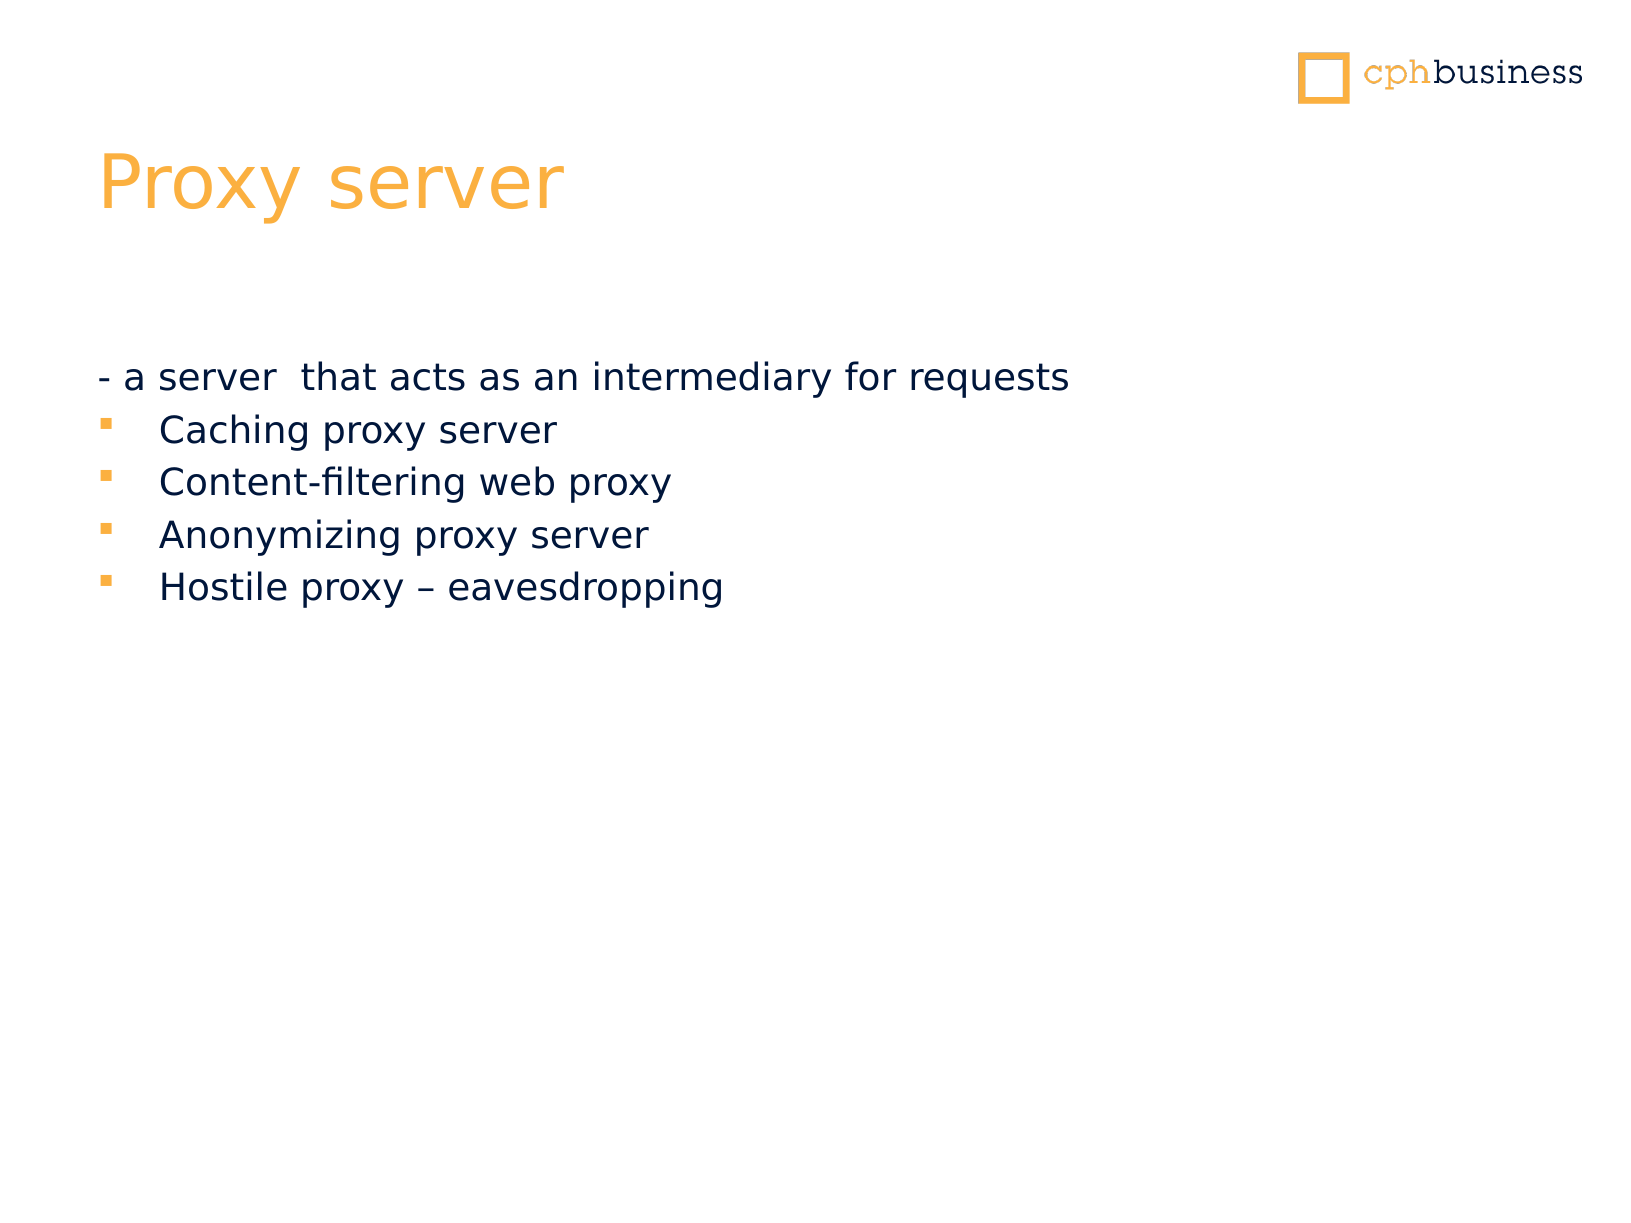

# Proxy server
- a server  that acts as an intermediary for requests
Caching proxy server
Content-filtering web proxy
Anonymizing proxy server
Hostile proxy – eavesdropping